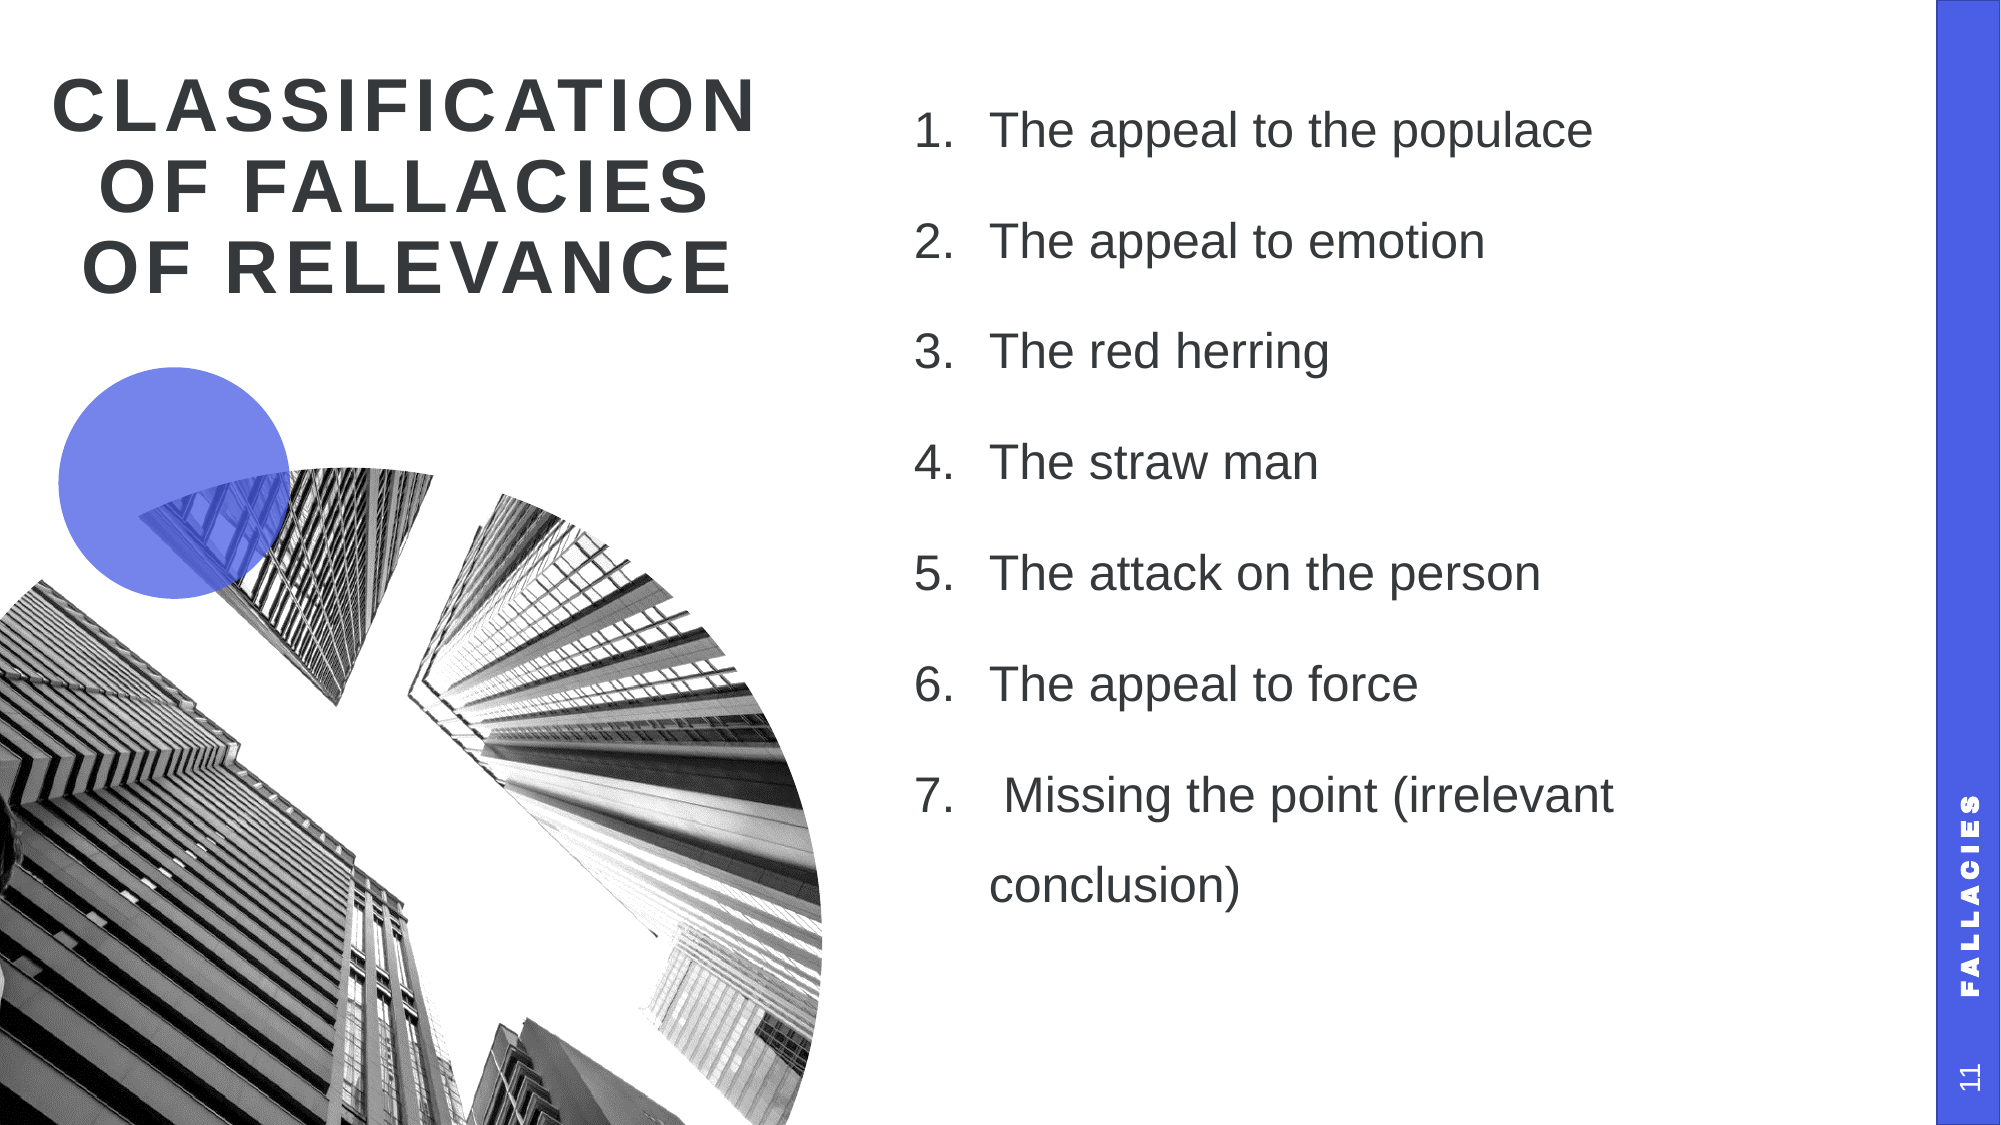

# Classification of Fallacies of relevance
The appeal to the populace
The appeal to emotion
The red herring
The straw man
The attack on the person
The appeal to force
 Missing the point (irrelevant conclusion)

Fallacies
11